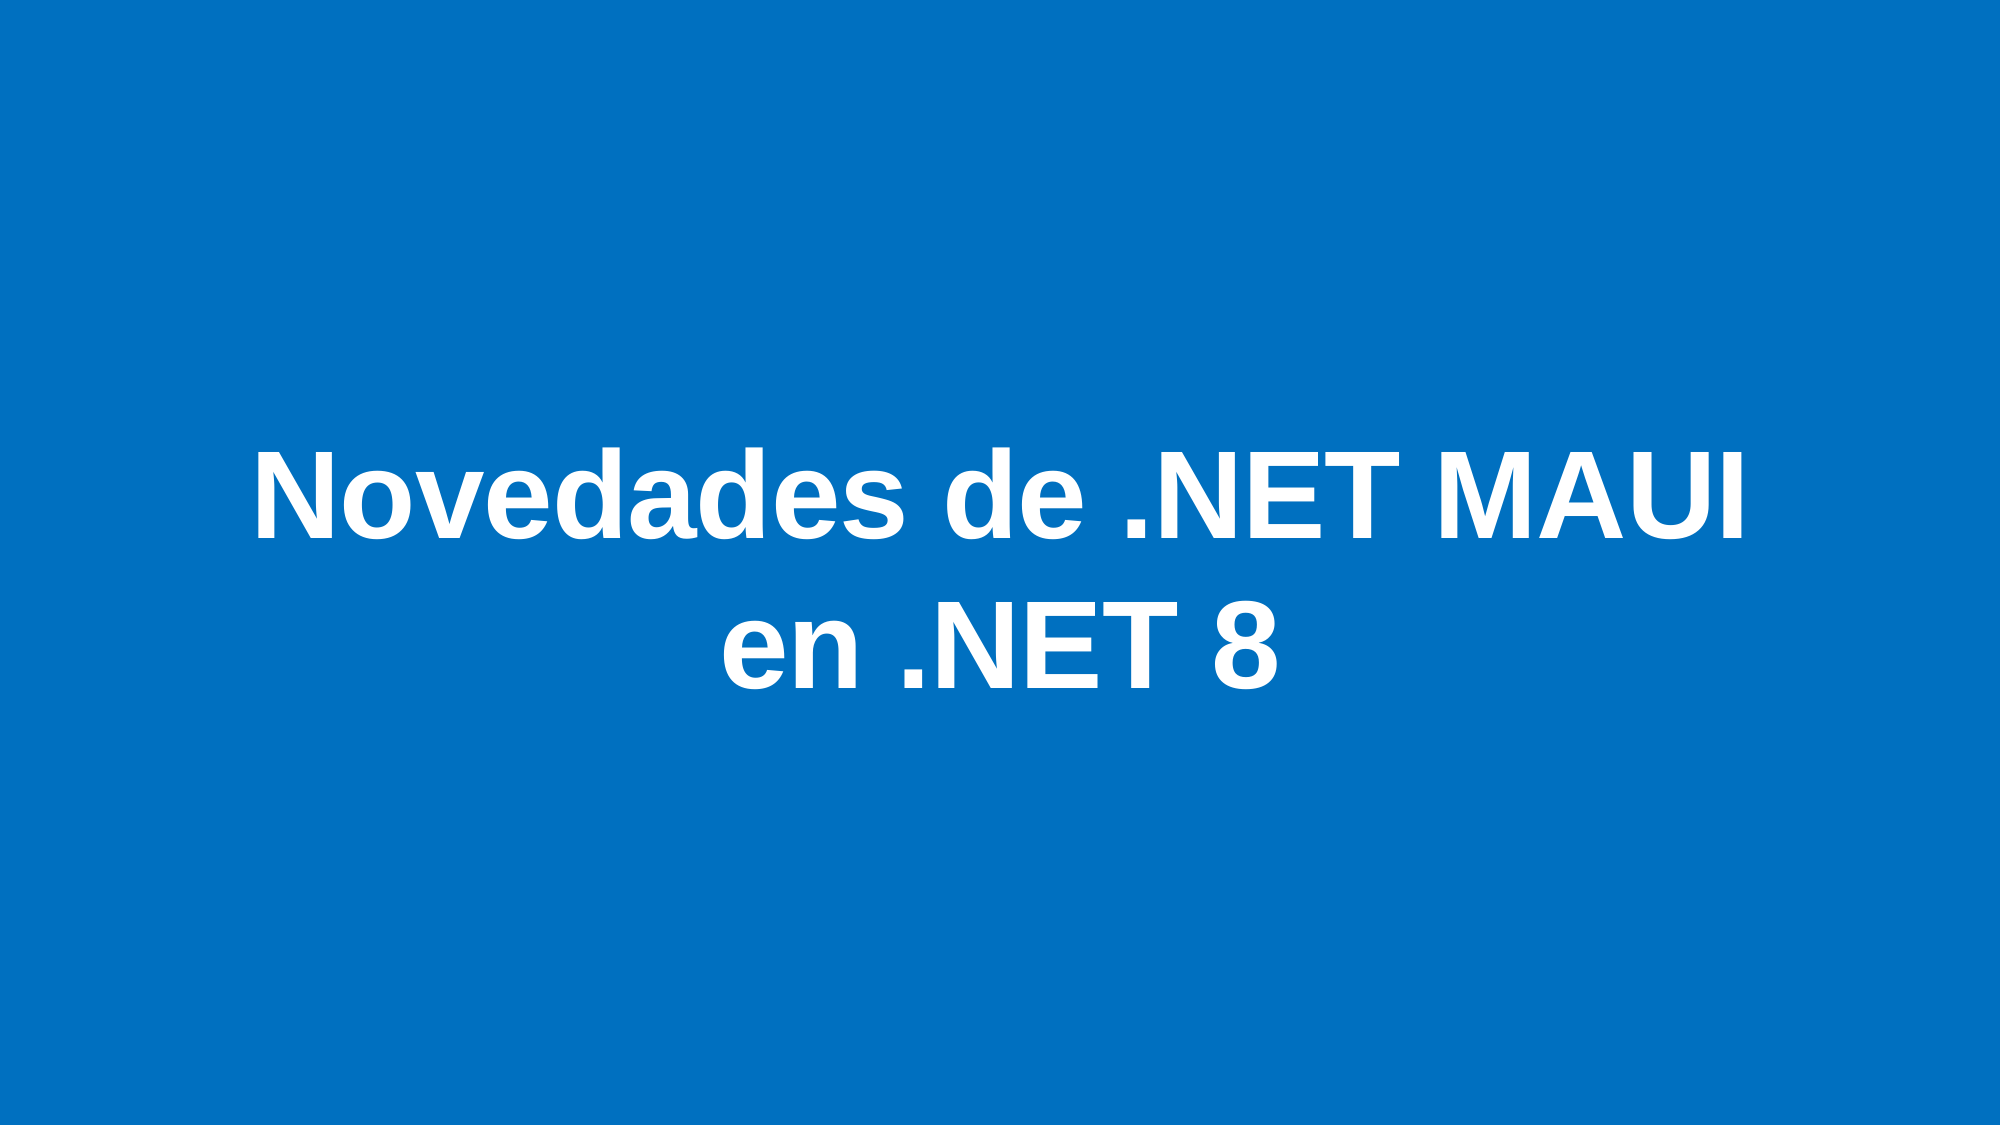

# Novedades de .NET MAUI en .NET 8